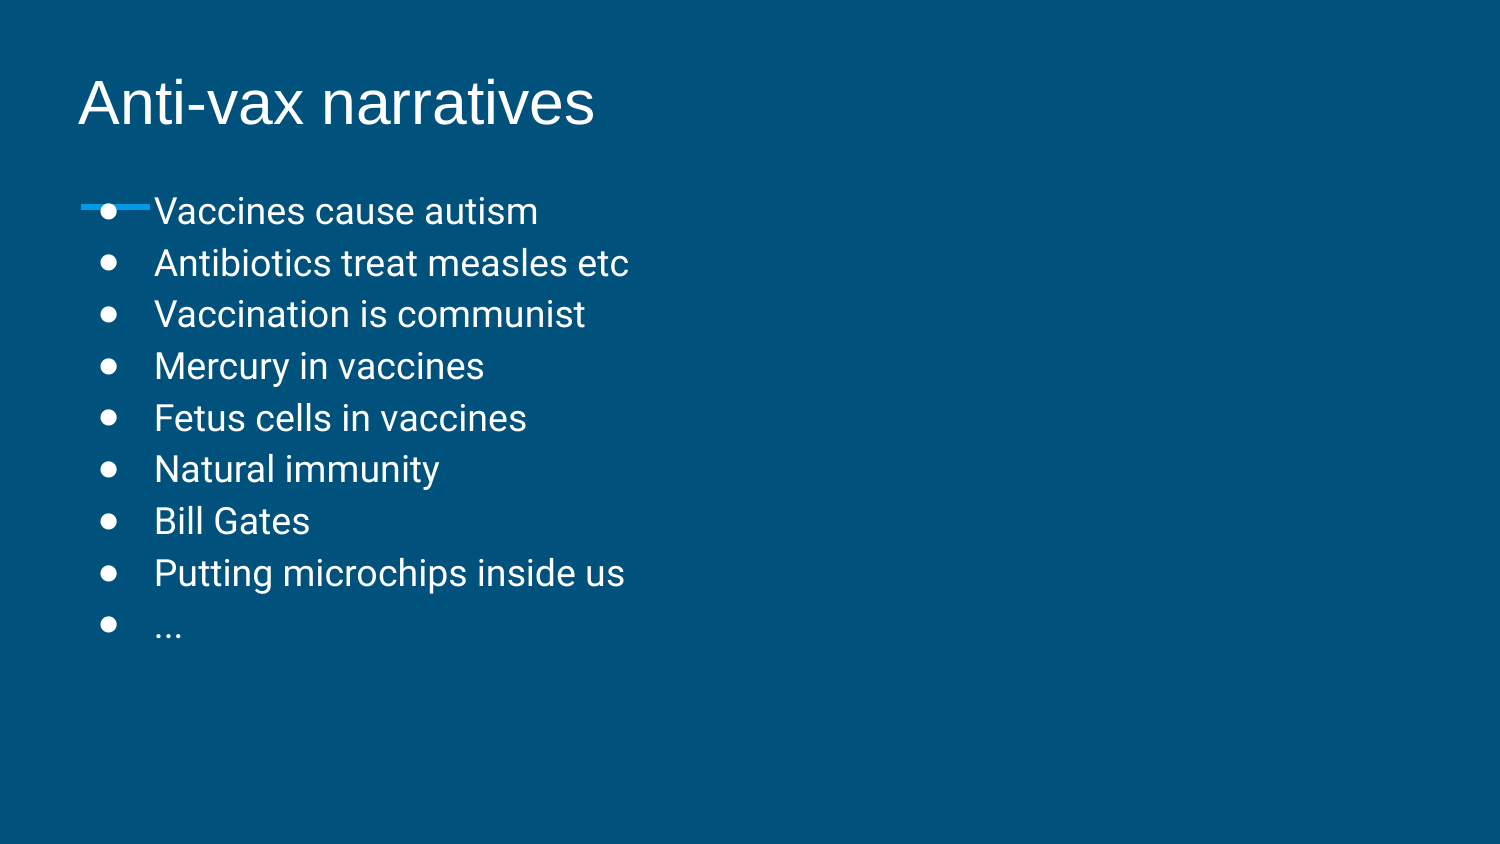

# Anti-vax narratives
Vaccines cause autism
Antibiotics treat measles etc
Vaccination is communist
Mercury in vaccines
Fetus cells in vaccines
Natural immunity
Bill Gates
Putting microchips inside us
...